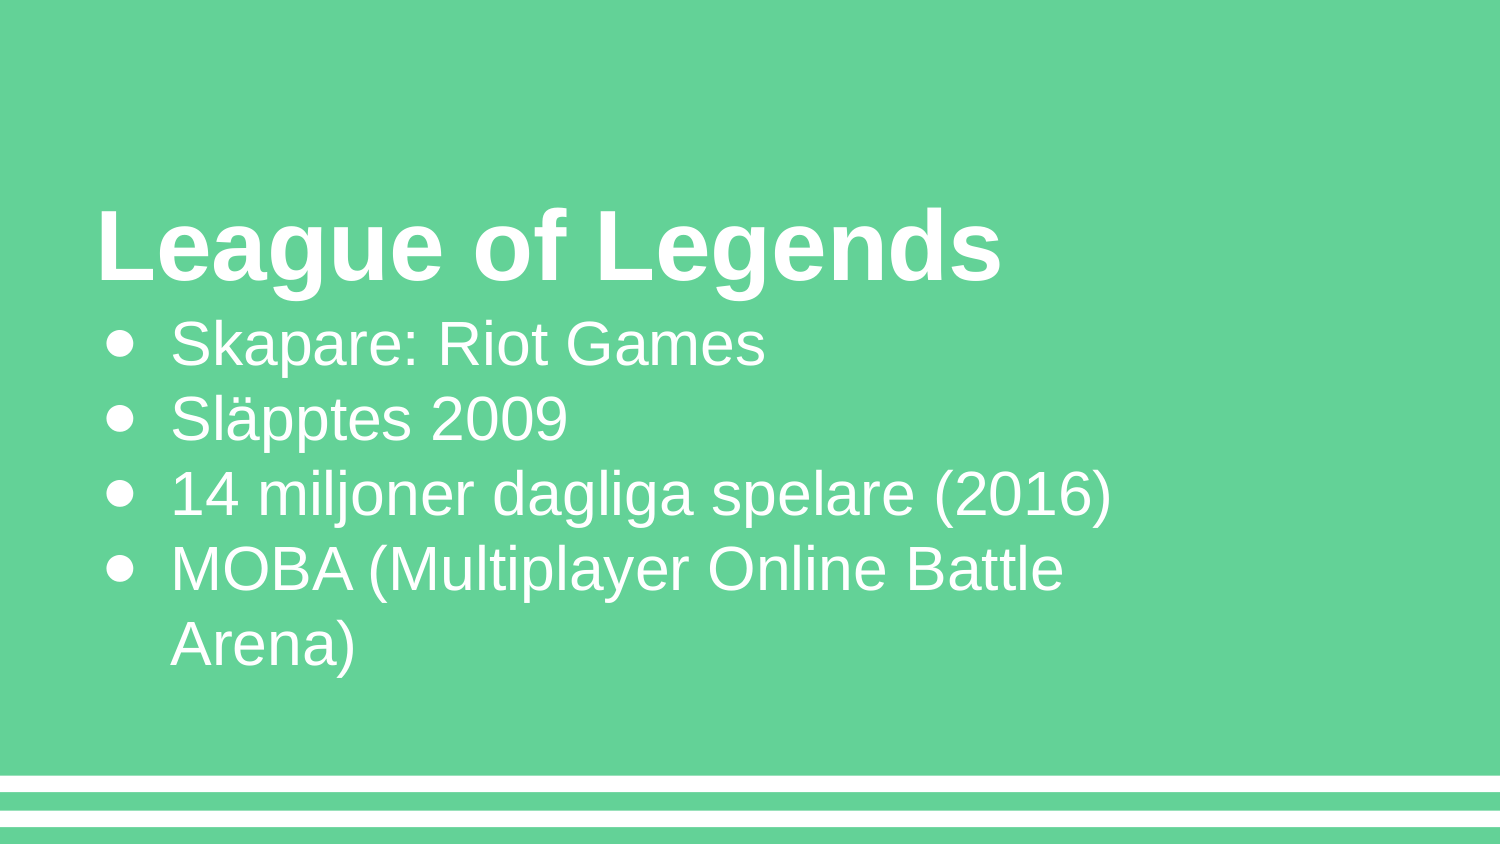

# League of Legends
Skapare: Riot Games
Släpptes 2009
14 miljoner dagliga spelare (2016)
MOBA (Multiplayer Online Battle Arena)